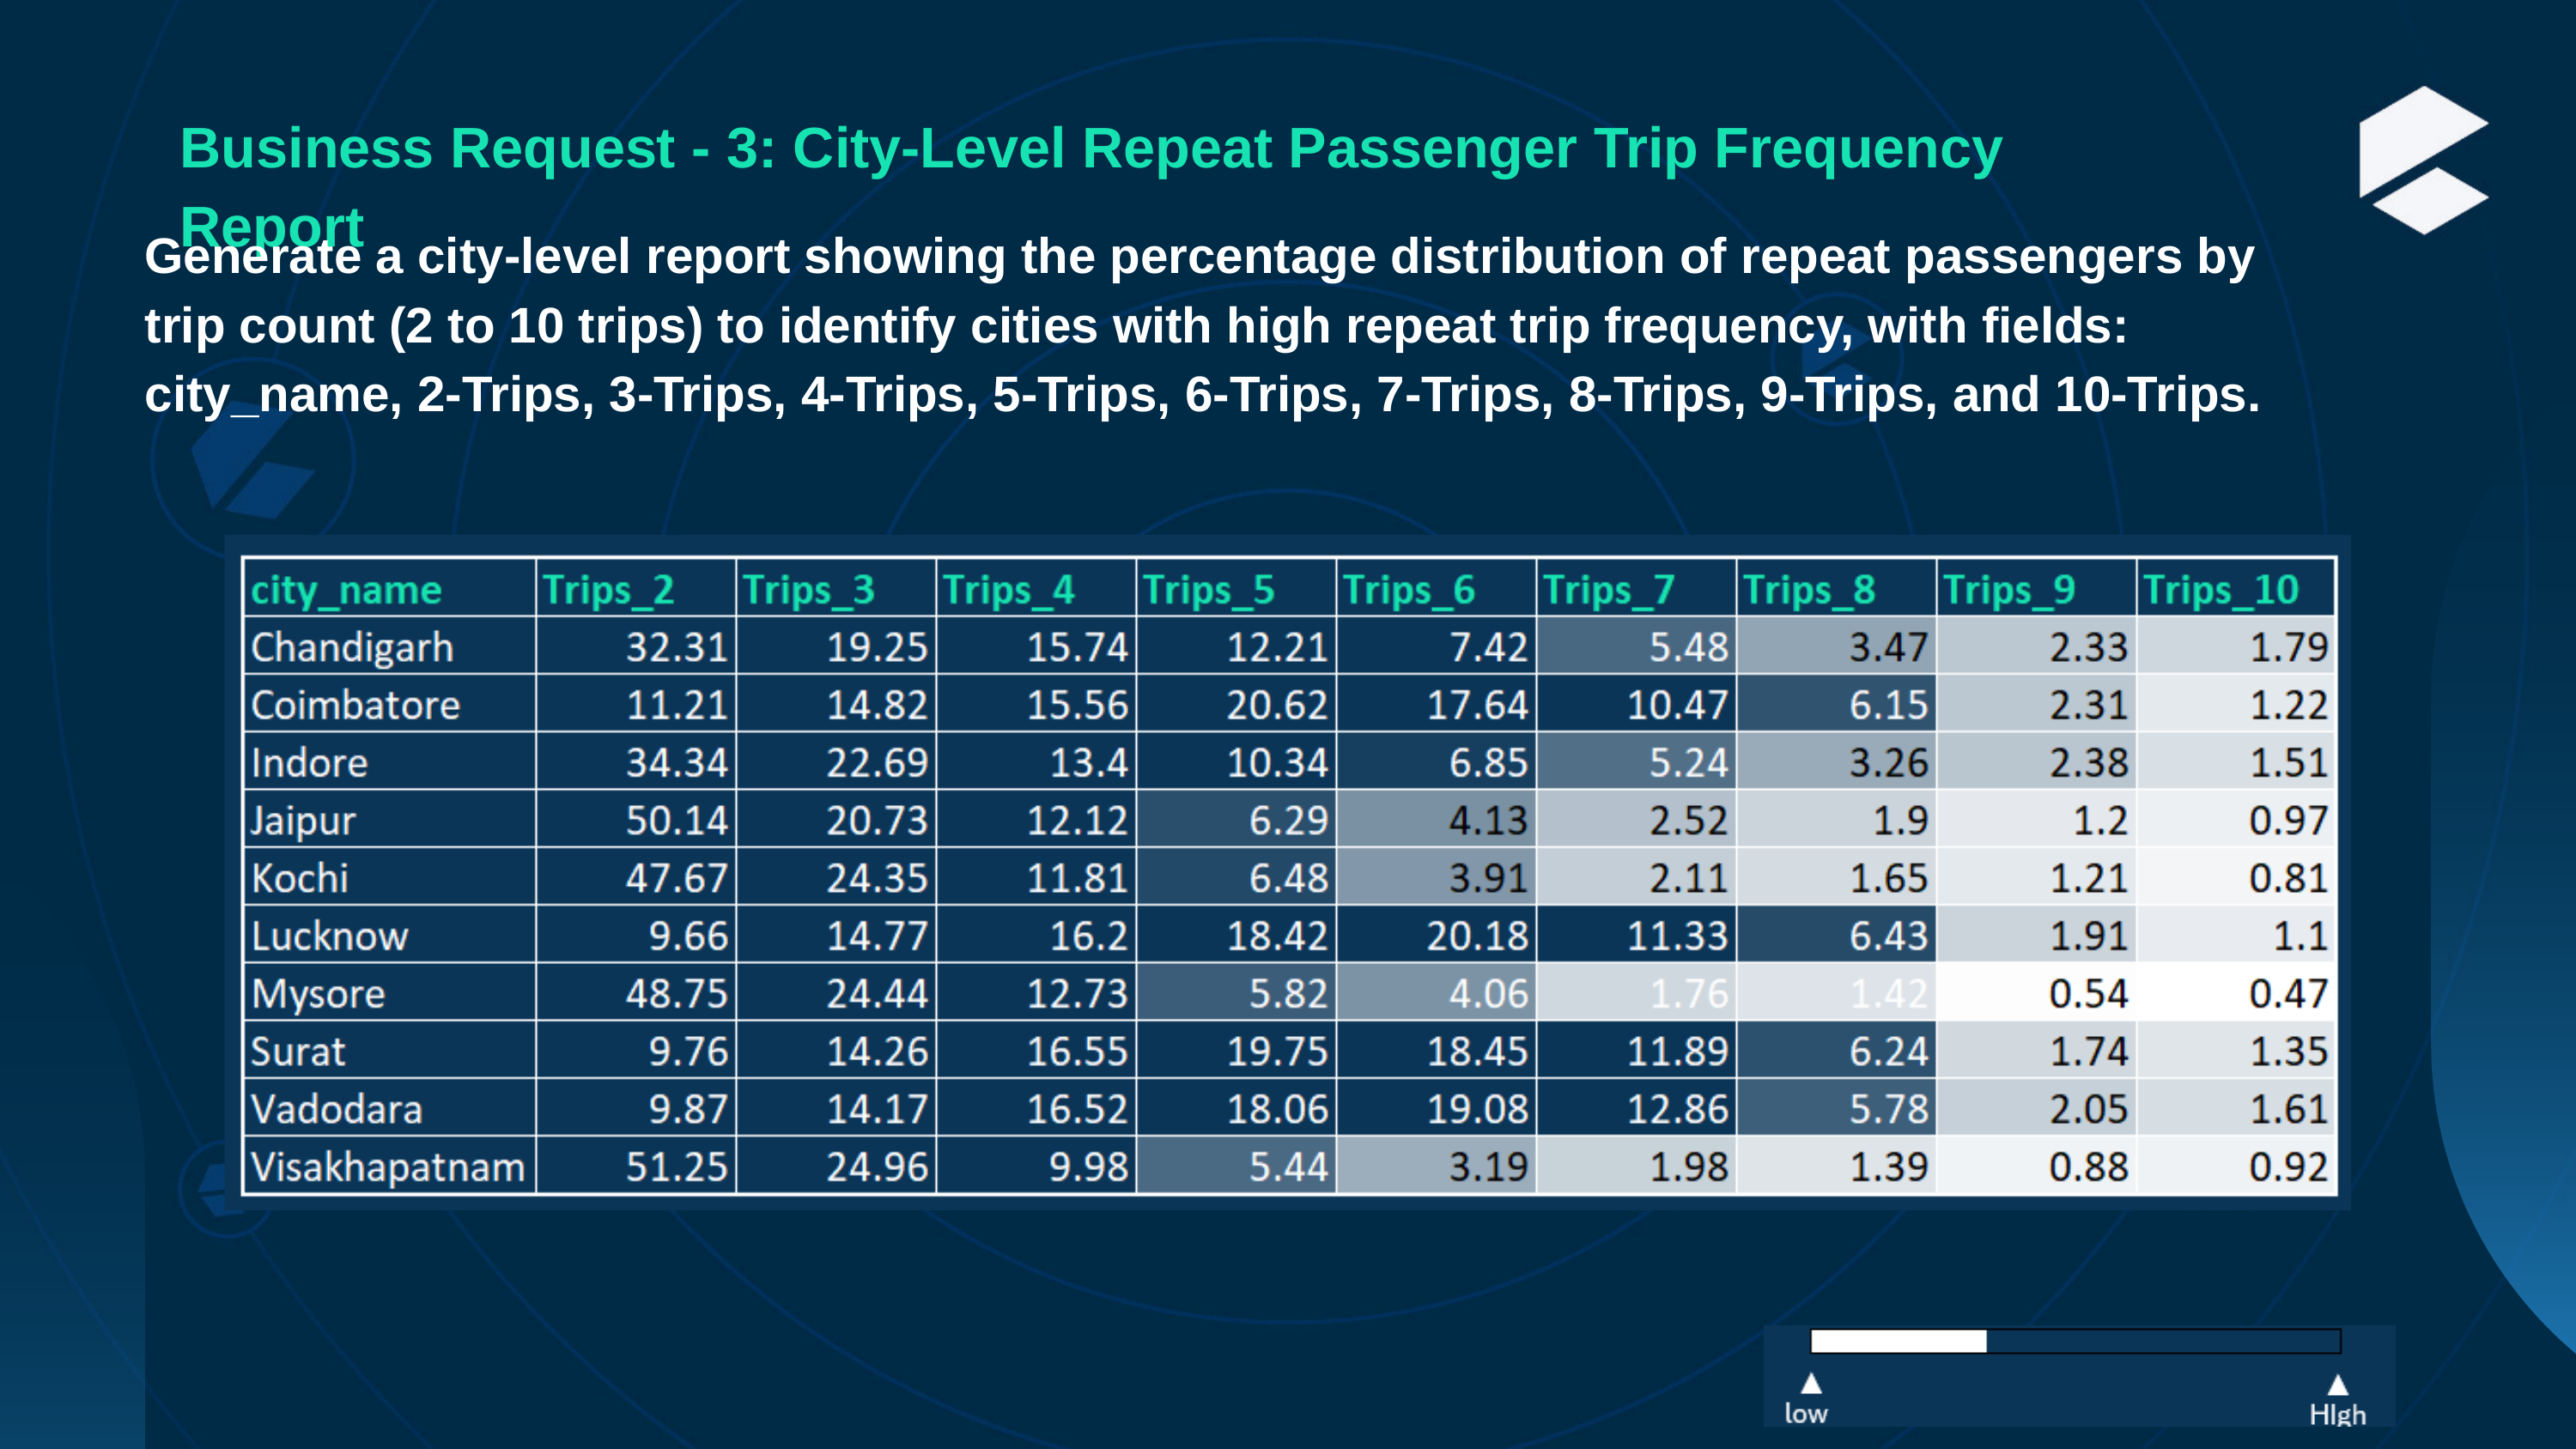

Business Request - 3: City-Level Repeat Passenger Trip Frequency Report
Generate a city-level report showing the percentage distribution of repeat passengers by trip count (2 to 10 trips) to identify cities with high repeat trip frequency, with fields: city_name, 2-Trips, 3-Trips, 4-Trips, 5-Trips, 6-Trips, 7-Trips, 8-Trips, 9-Trips, and 10-Trips.